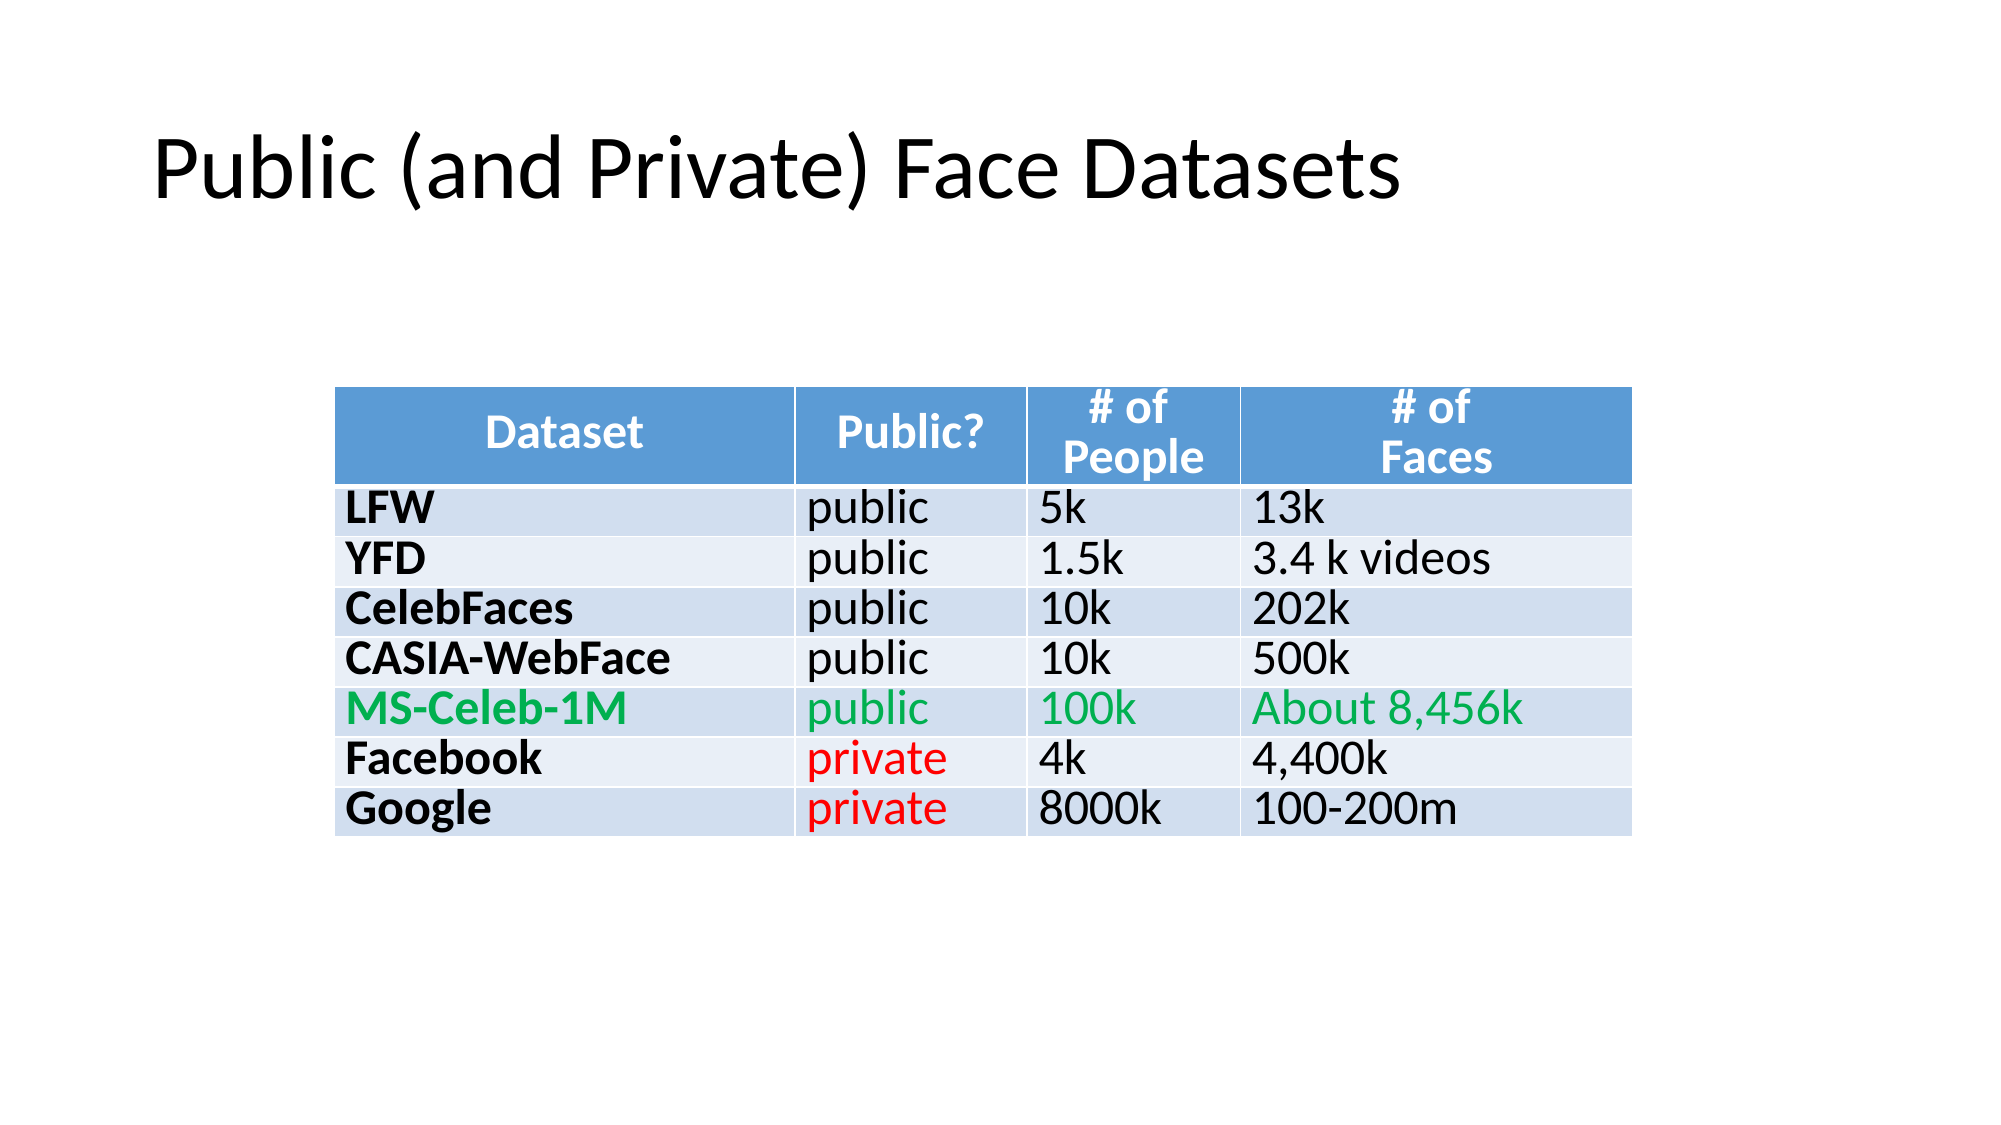

# Public (and Private) Face Datasets
| Dataset | Public? | # of People | # of Faces |
| --- | --- | --- | --- |
| LFW | public | 5k | 13k |
| YFD | public | 1.5k | 3.4 k videos |
| CelebFaces | public | 10k | 202k |
| CASIA-WebFace | public | 10k | 500k |
| MS-Celeb-1M | public | 100k | About 8,456k |
| Facebook | private | 4k | 4,400k |
| Google | private | 8000k | 100-200m |